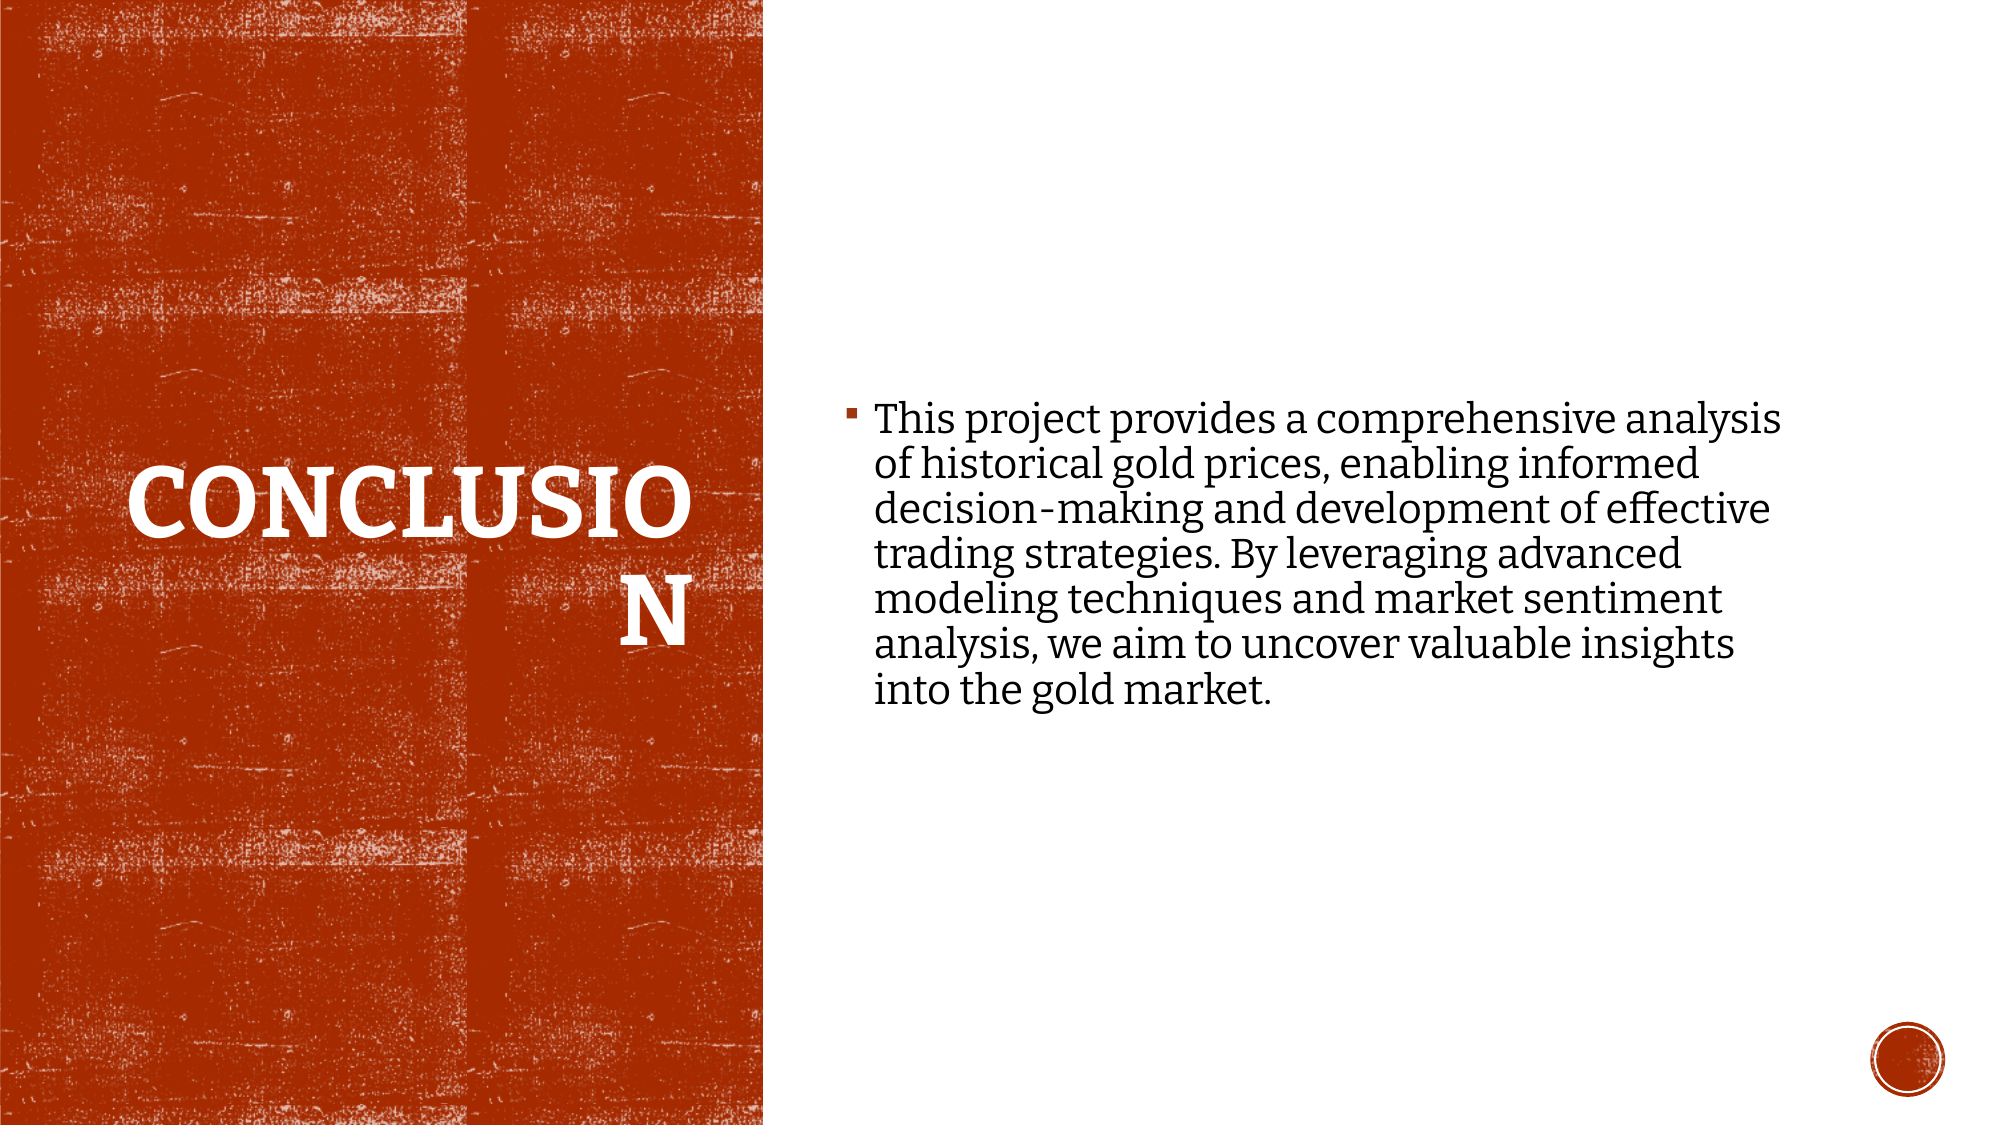

This project provides a comprehensive analysis of historical gold prices, enabling informed decision-making and development of effective trading strategies. By leveraging advanced modeling techniques and market sentiment analysis, we aim to uncover valuable insights into the gold market.
# Conclusion